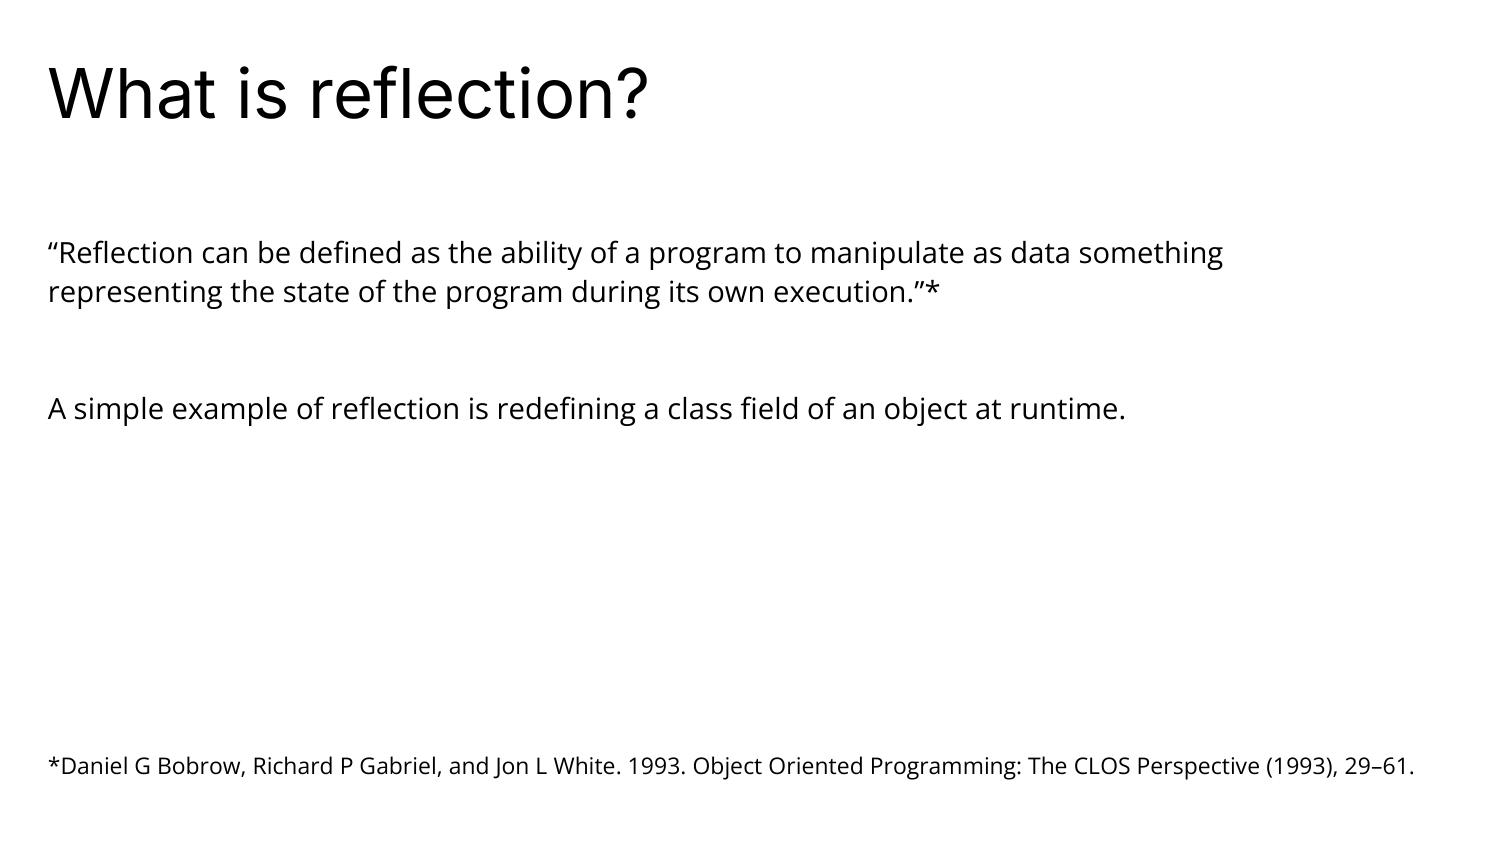

# What is reflection?
“Reflection can be defined as the ability of a program to manipulate as data something representing the state of the program during its own execution.”*
A simple example of reflection is redefining a class field of an object at runtime.

*Daniel G Bobrow, Richard P Gabriel, and Jon L White. 1993. Object Oriented Programming: The CLOS Perspective (1993), 29–61.